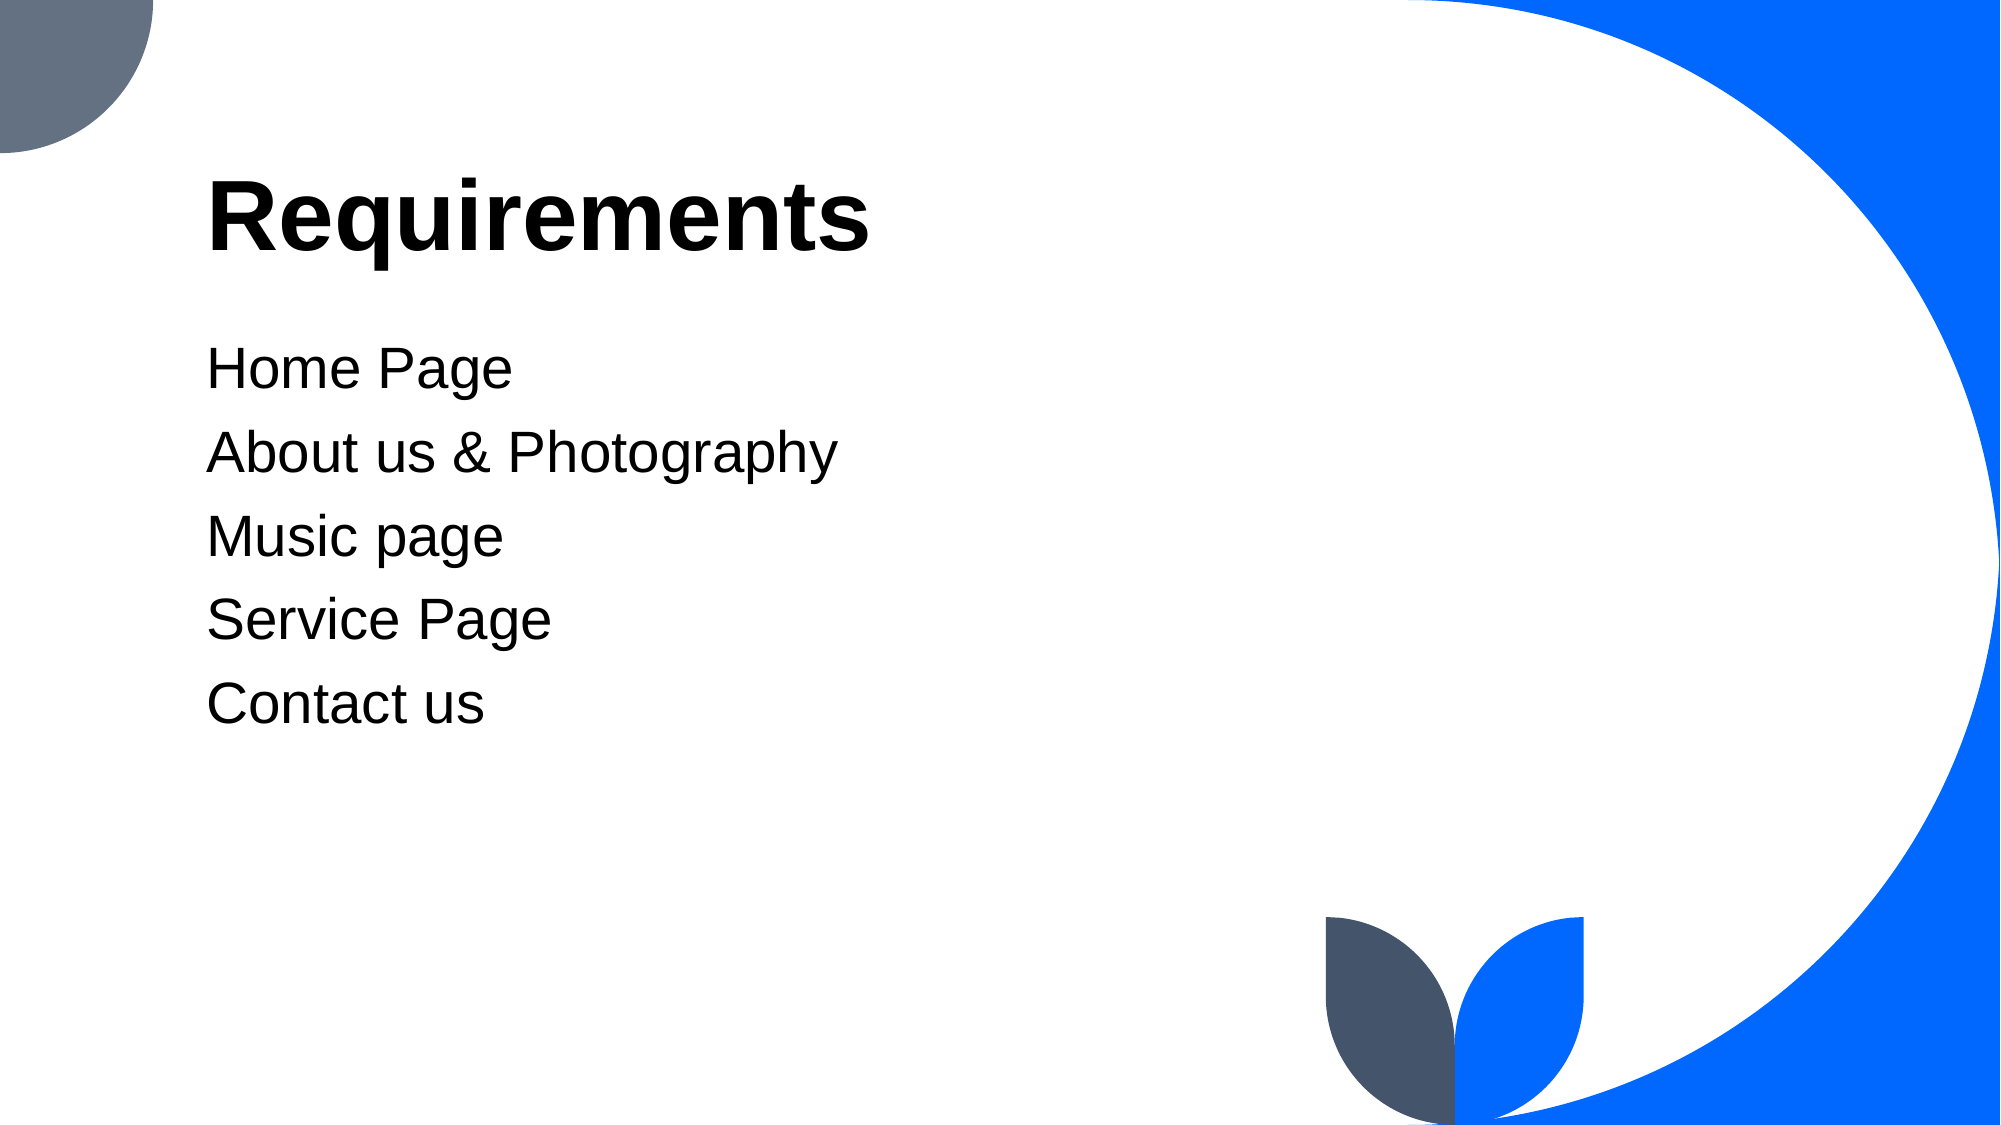

# Requirements
Home Page
About us & Photography
Music page
Service Page
Contact us